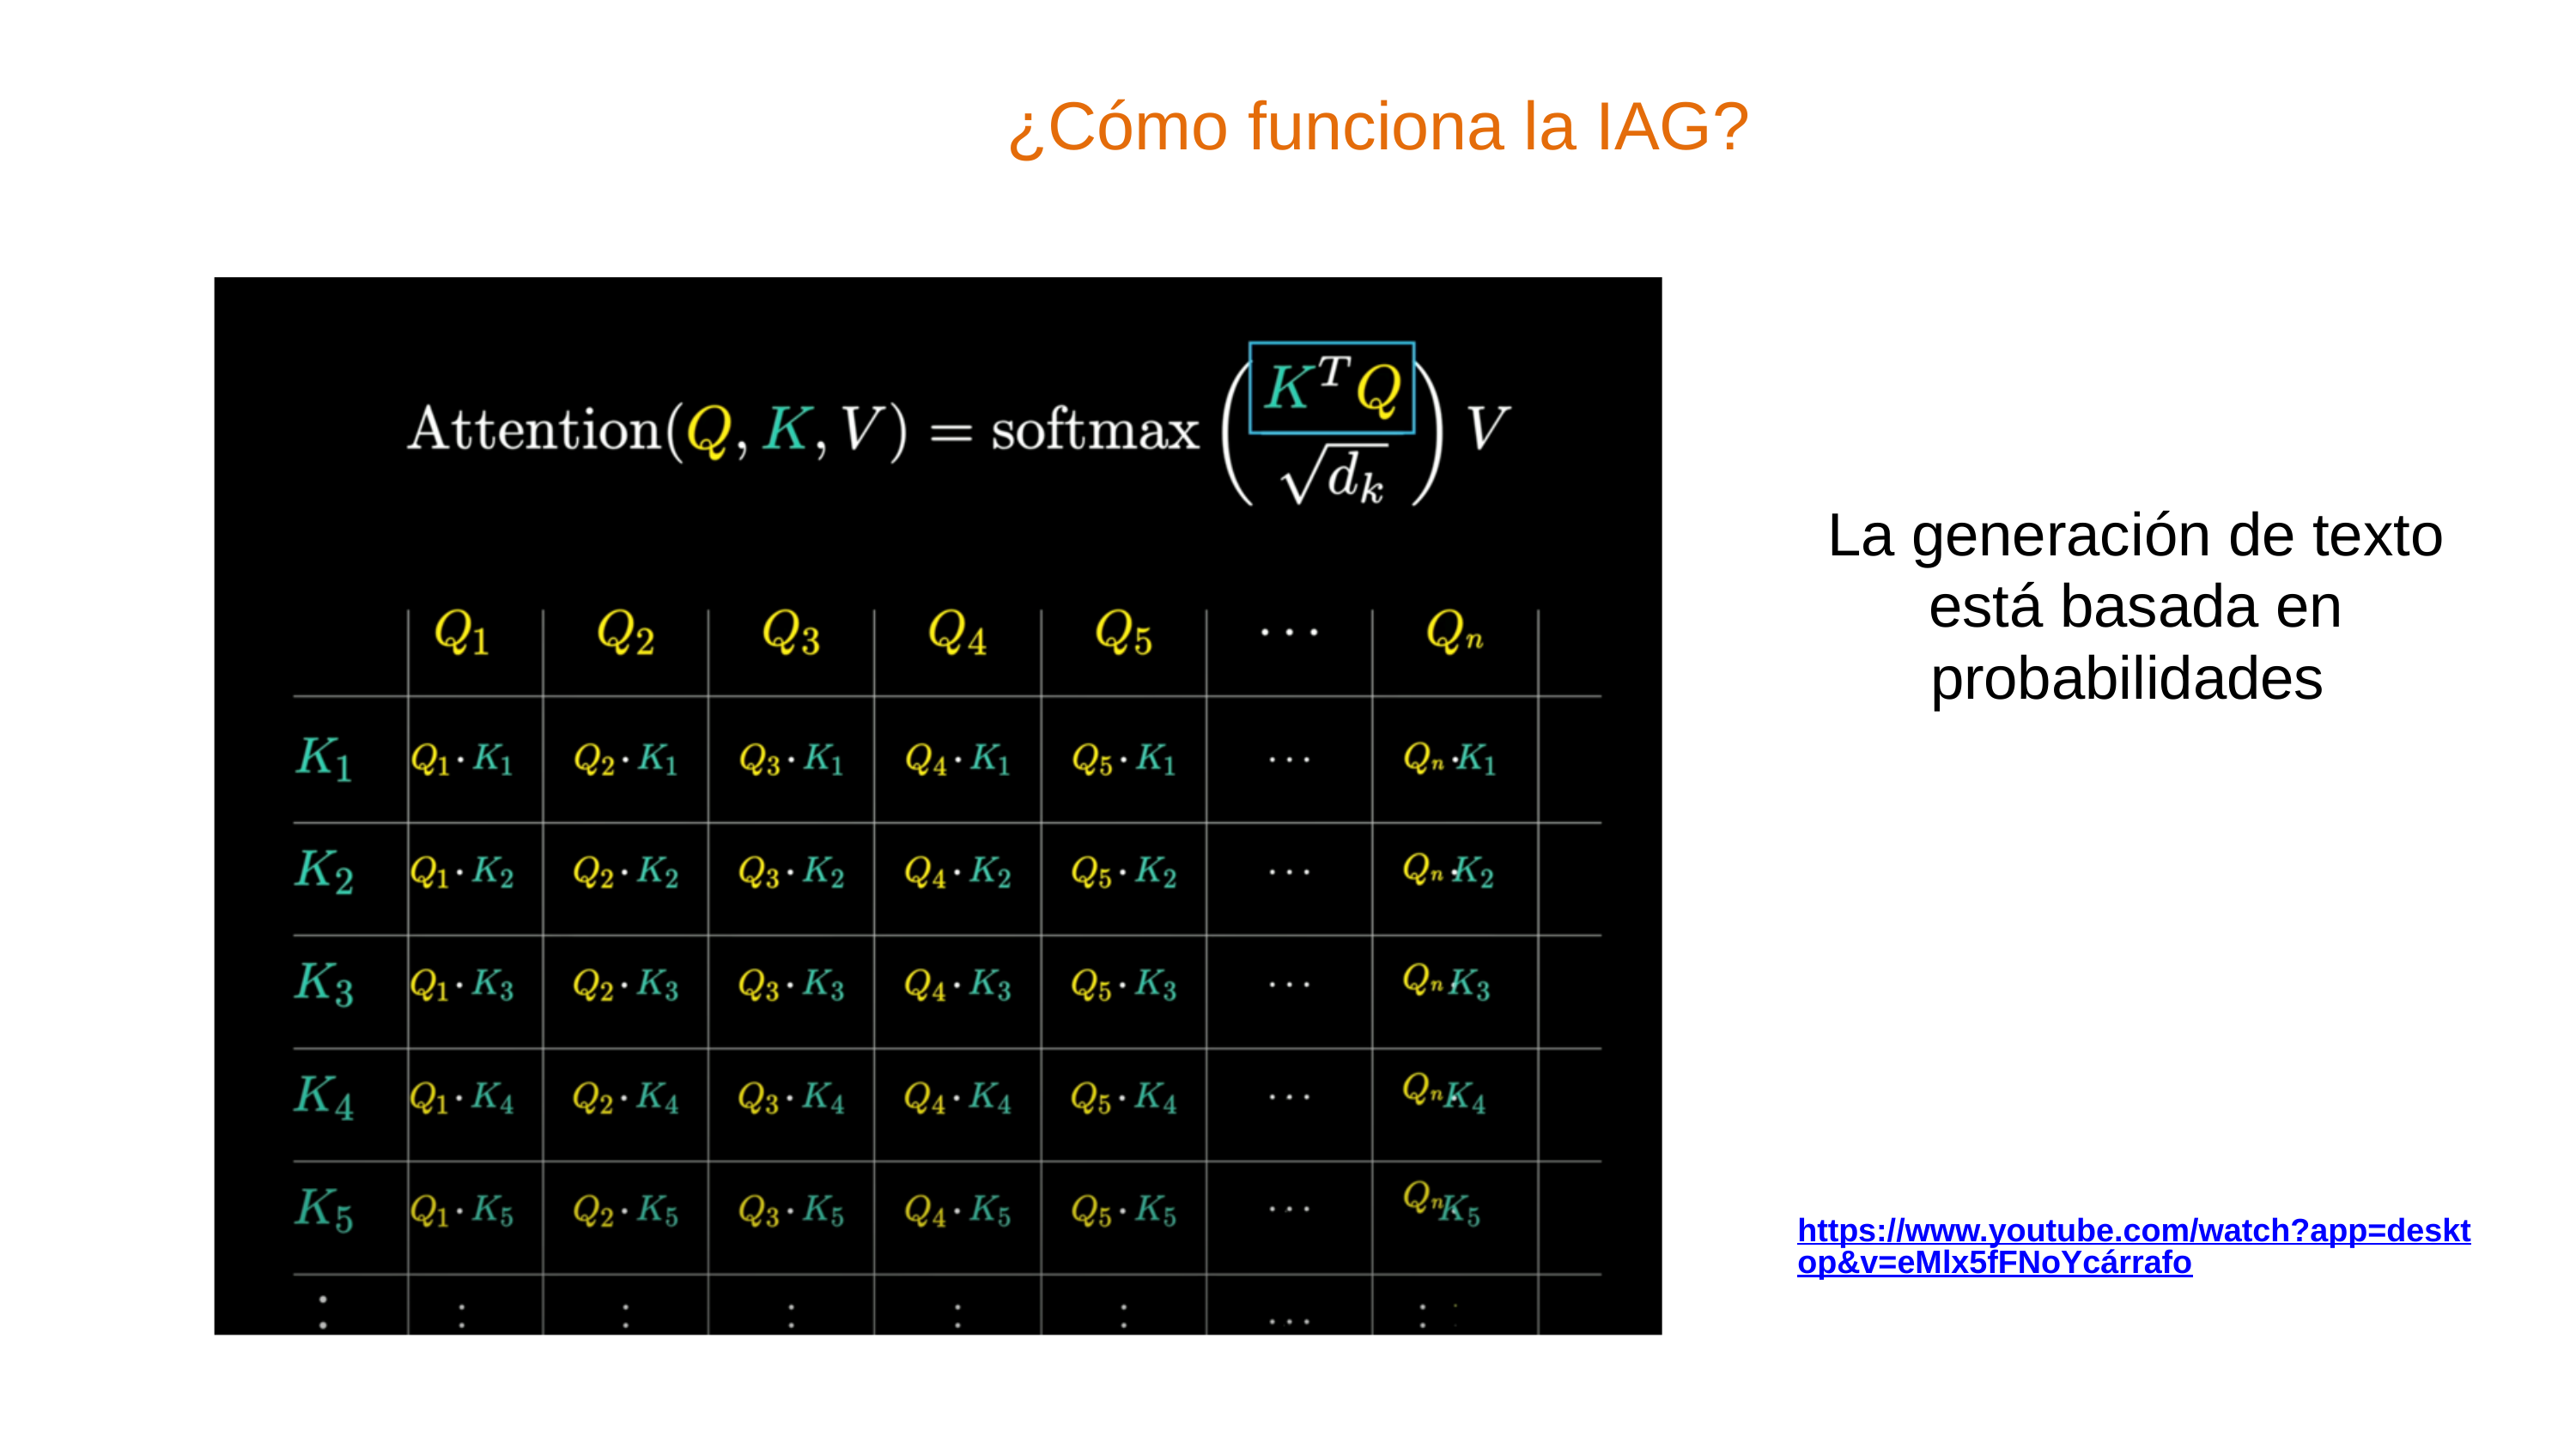

¿Cómo funciona la IAG?

La generación de texto está basada en probabilidades
https://www.youtube.com/watch?app=desktop&v=eMlx5fFNoYcárrafo